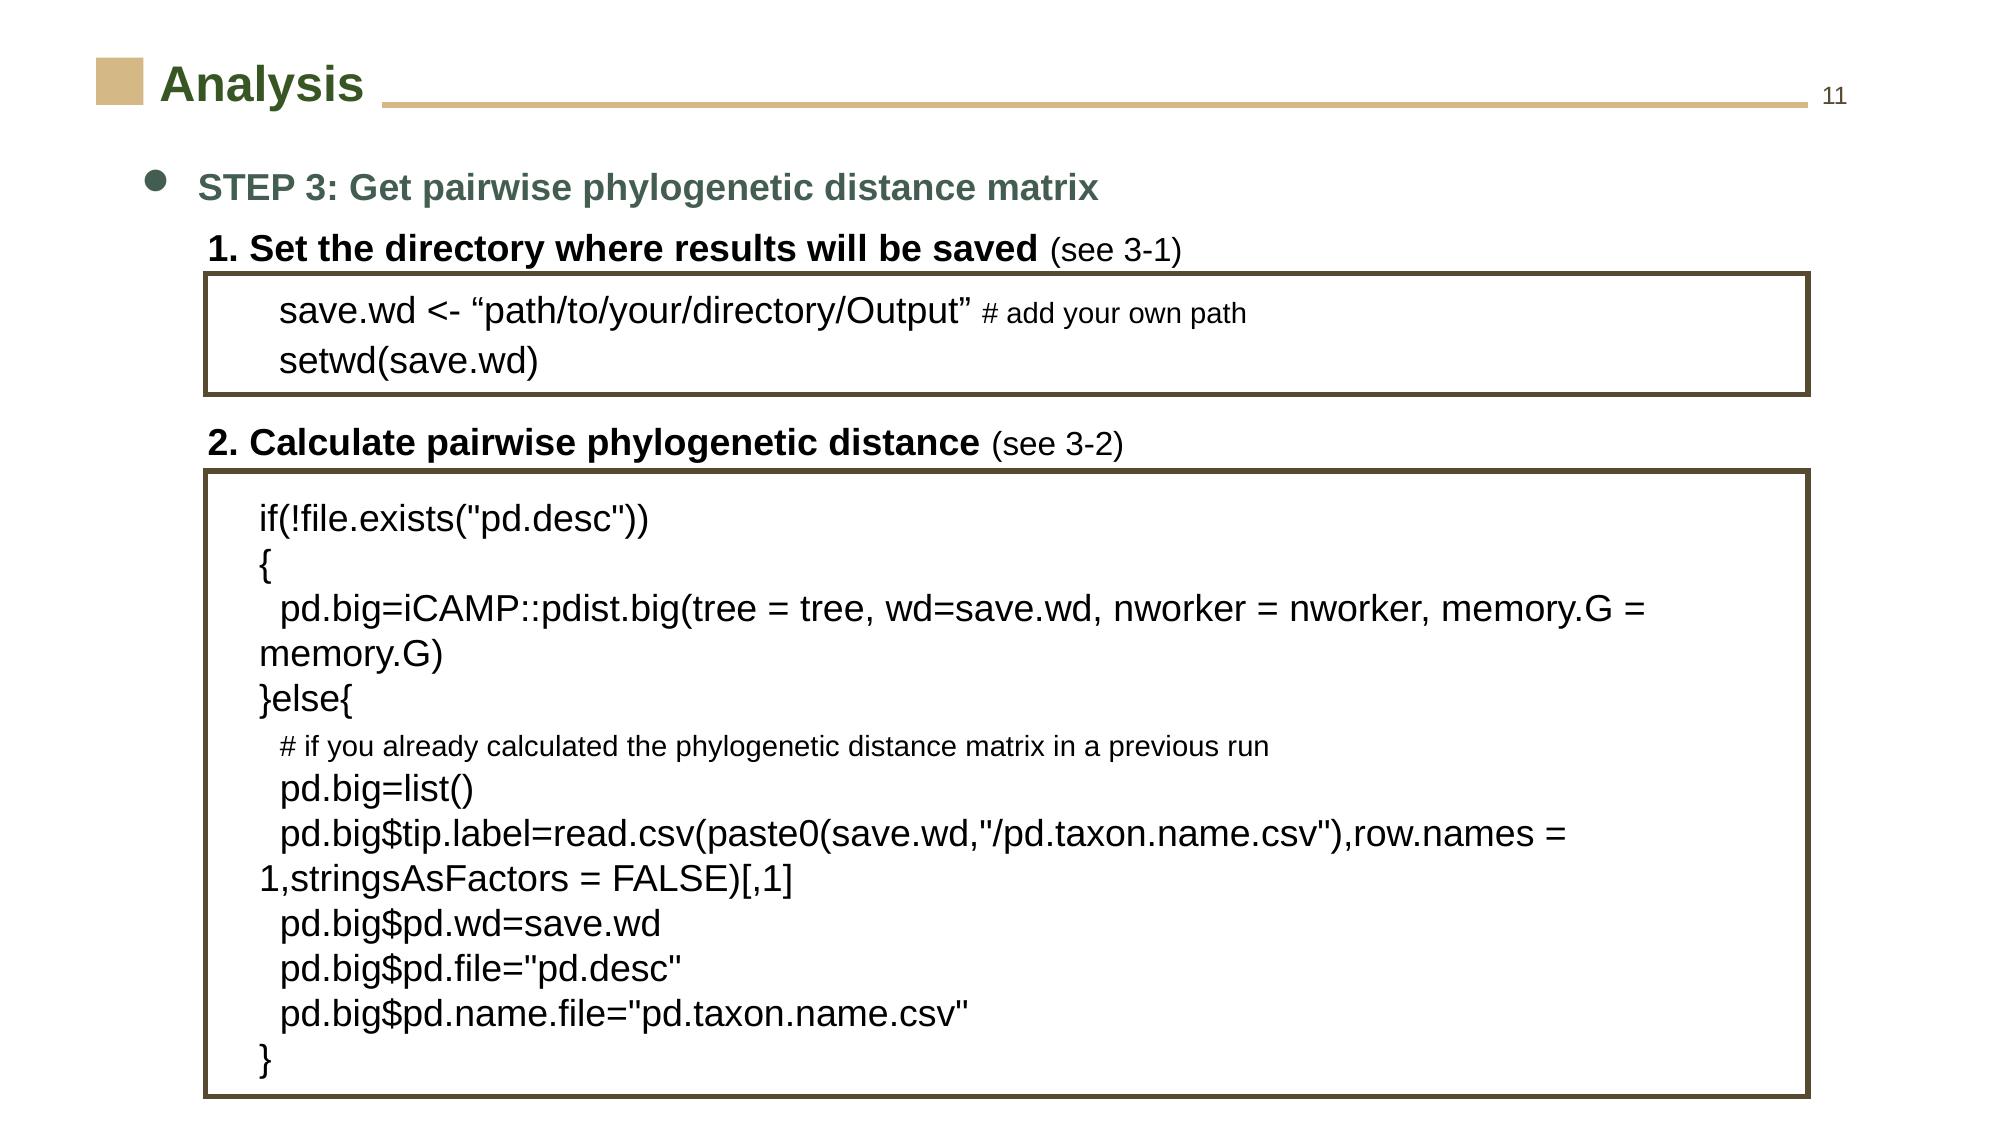

Analysis

11
STEP 3: Get pairwise phylogenetic distance matrix
1. Set the directory where results will be saved (see 3-1)

save.wd <- “path/to/your/directory/Output” # add your own path
setwd(save.wd)
2. Calculate pairwise phylogenetic distance (see 3-2)

if(!file.exists("pd.desc"))
{
  pd.big=iCAMP::pdist.big(tree = tree, wd=save.wd, nworker = nworker, memory.G = memory.G)
}else{
  # if you already calculated the phylogenetic distance matrix in a previous run
  pd.big=list()
  pd.big$tip.label=read.csv(paste0(save.wd,"/pd.taxon.name.csv"),row.names = 1,stringsAsFactors = FALSE)[,1]
  pd.big$pd.wd=save.wd
  pd.big$pd.file="pd.desc"
  pd.big$pd.name.file="pd.taxon.name.csv"
}